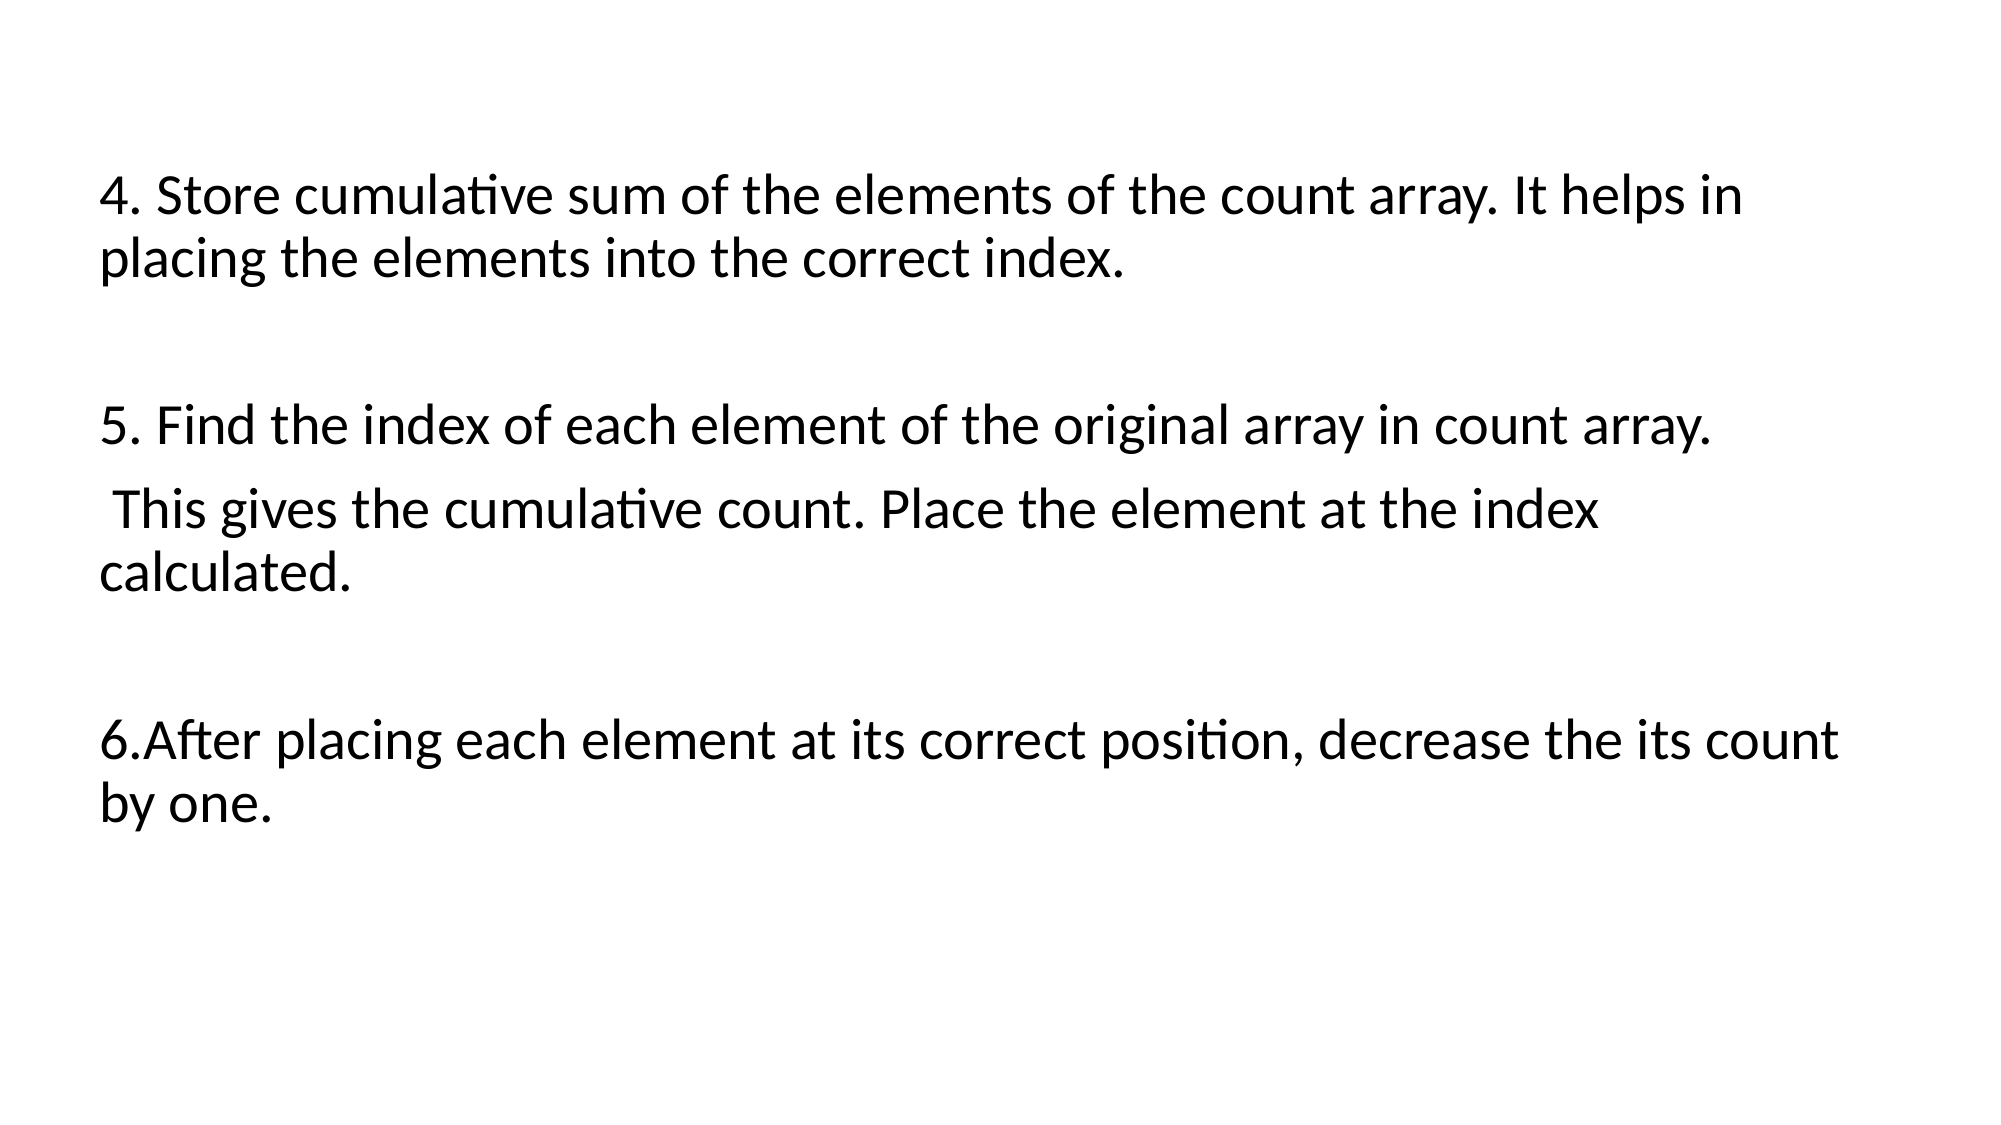

4. Store cumulative sum of the elements of the count array. It helps in placing the elements into the correct index.

5. Find the index of each element of the original array in count array.
 This gives the cumulative count. Place the element at the index calculated.

6.After placing each element at its correct position, decrease the its count by one.